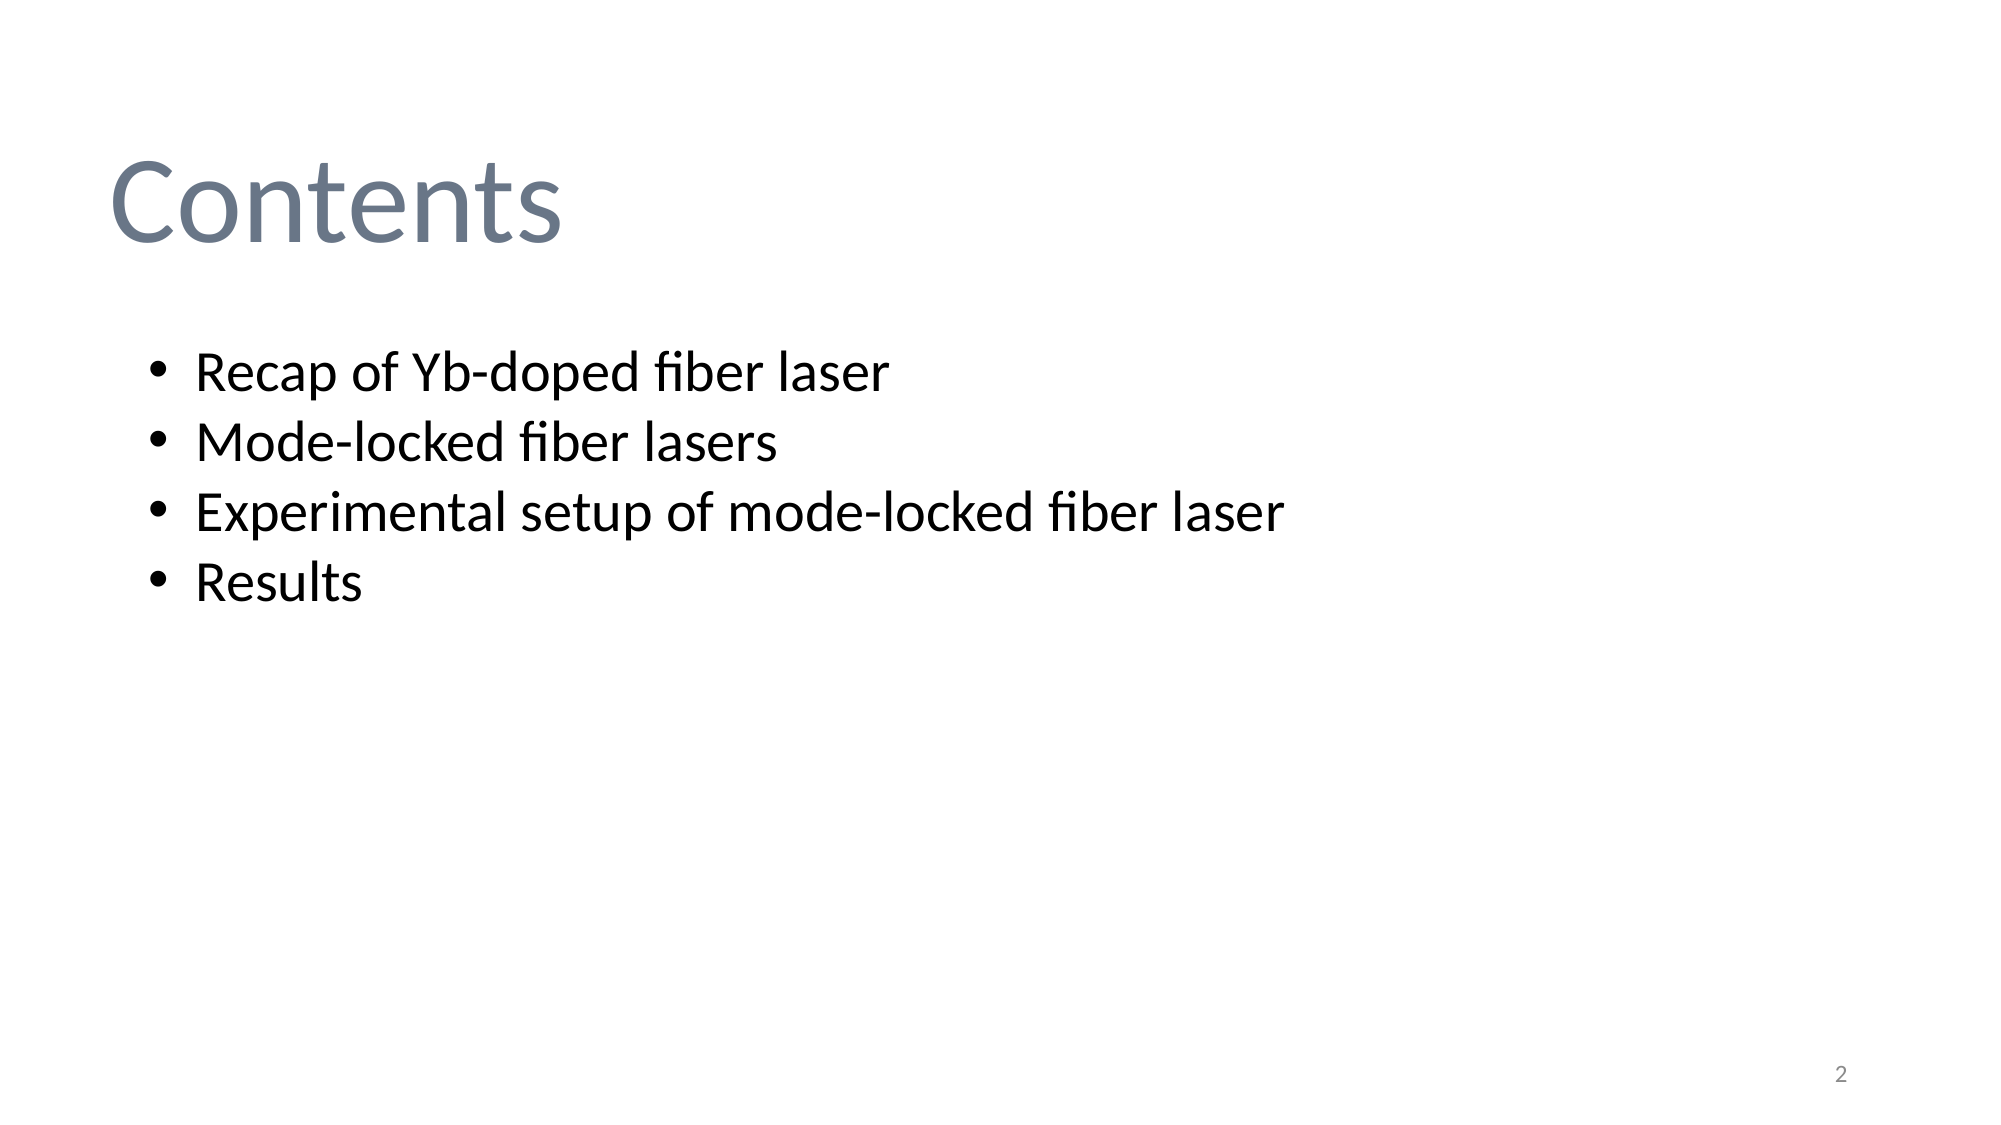

# Contents
Recap of Yb-doped fiber laser
Mode-locked fiber lasers
Experimental setup of mode-locked fiber laser
Results

2